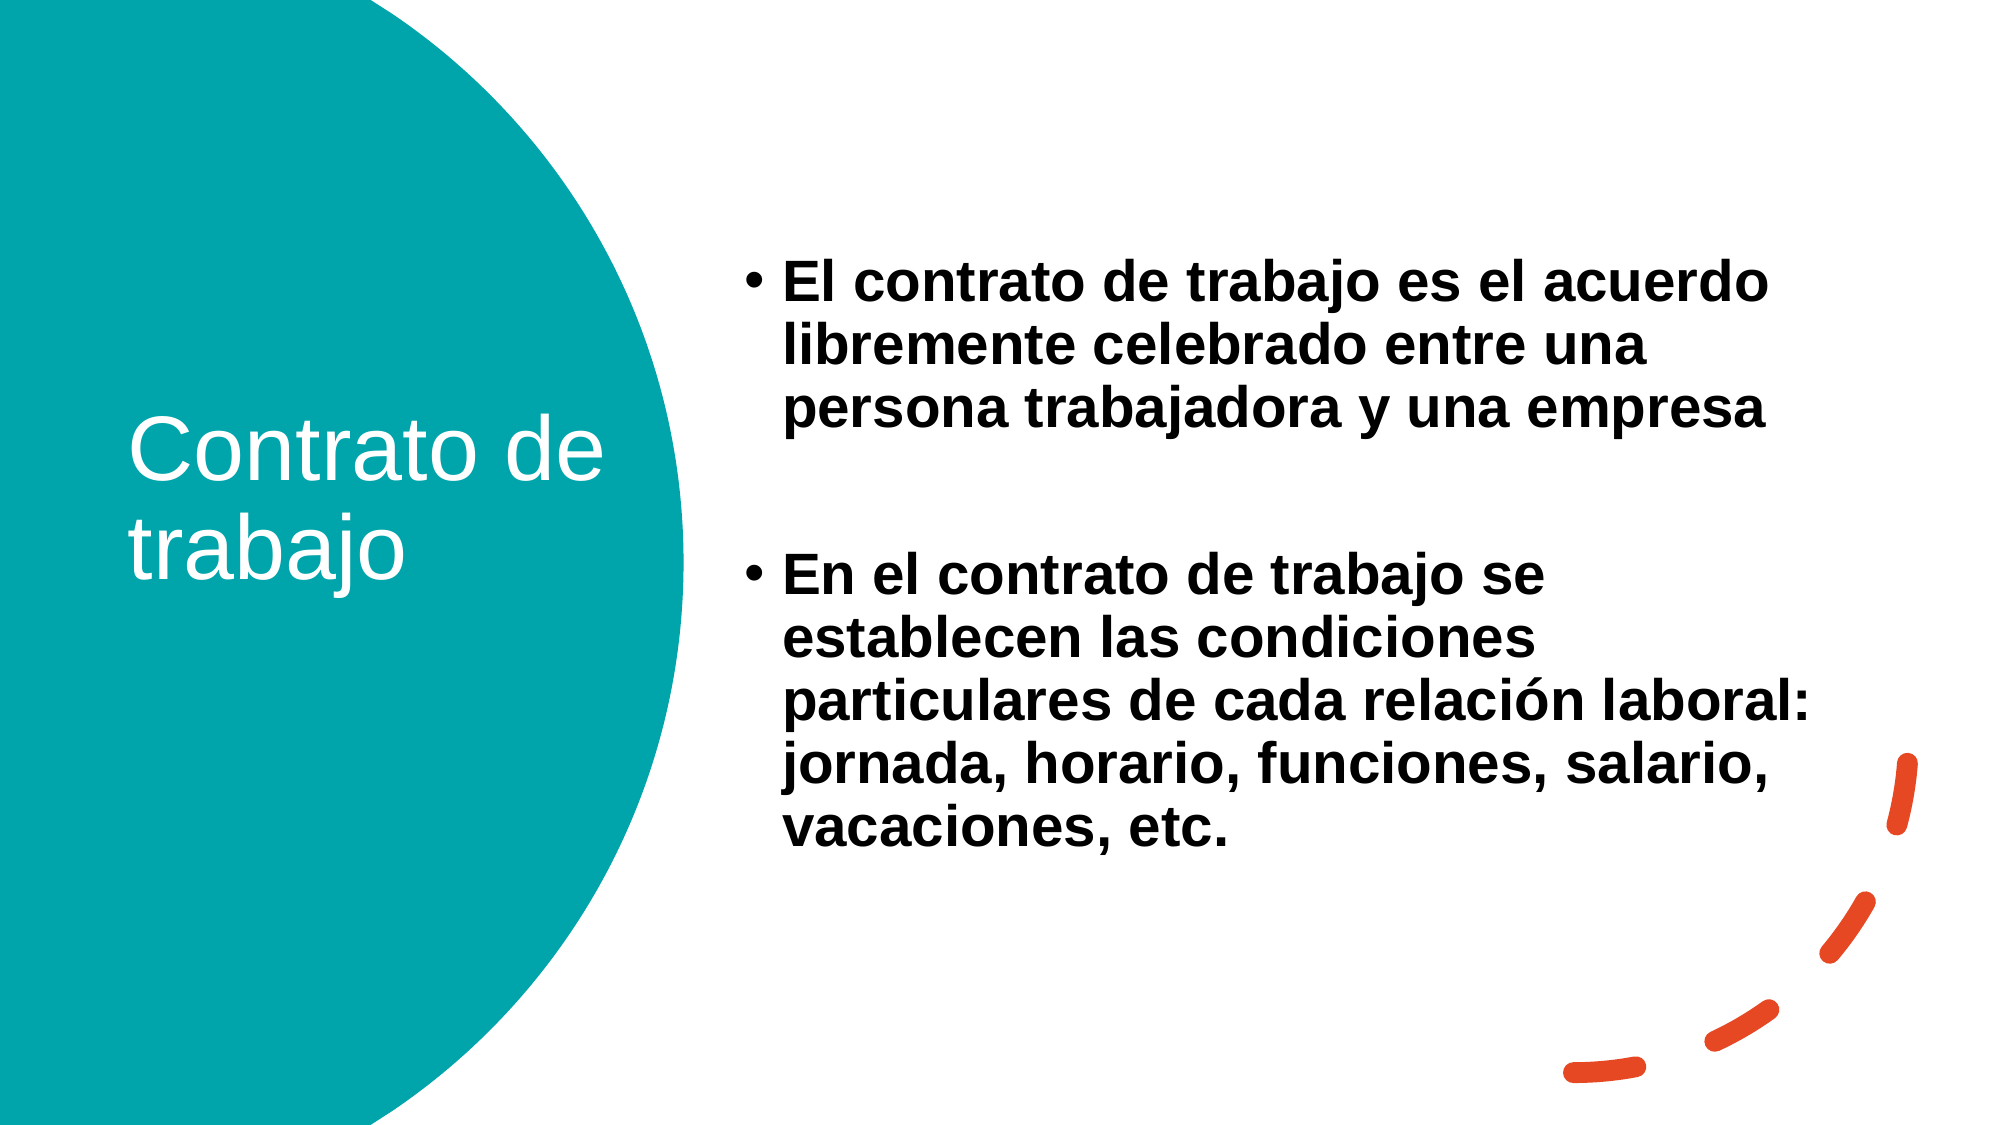

El contrato de trabajo es el acuerdo libremente celebrado entre una persona trabajadora y una empresa

En el contrato de trabajo se establecen las condiciones particulares de cada relación laboral: jornada, horario, funciones, salario, vacaciones, etc.
# Contrato de trabajo